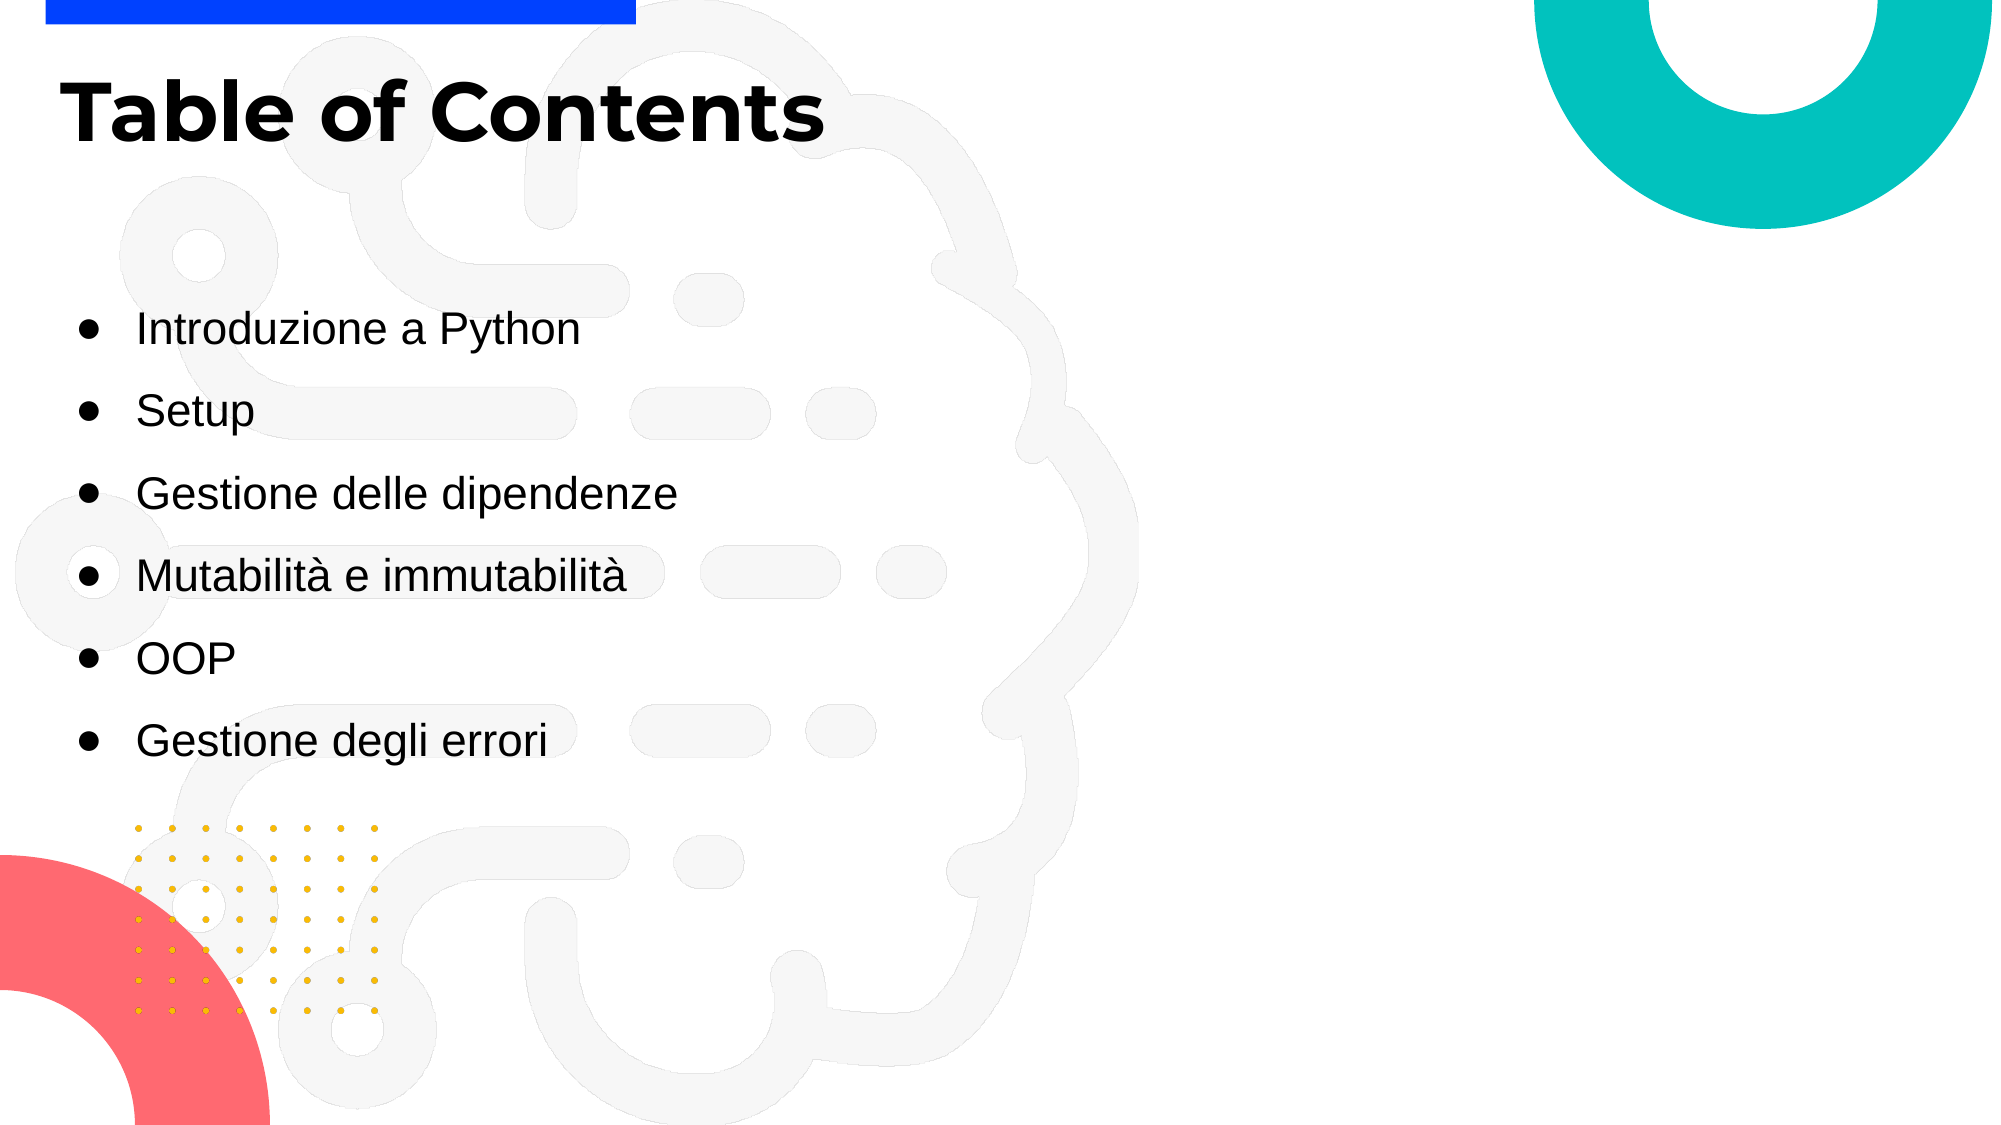

# Table of Contents
Introduzione a Python
Setup
Gestione delle dipendenze
Mutabilità e immutabilità
OOP
Gestione degli errori